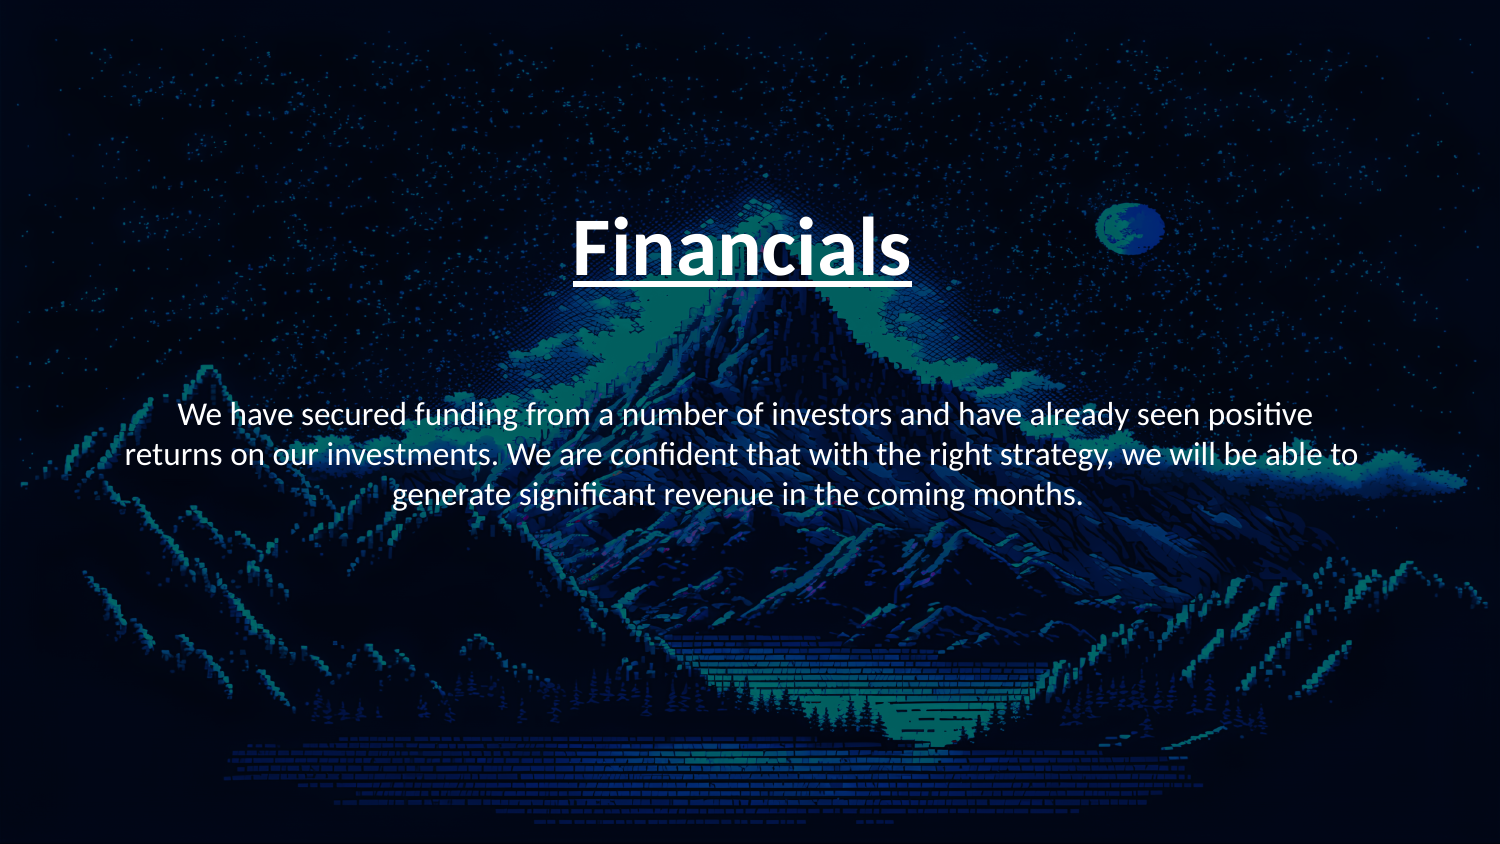

Financials
 We have secured funding from a number of investors and have already seen positive returns on our investments. We are confident that with the right strategy, we will be able to generate significant revenue in the coming months.